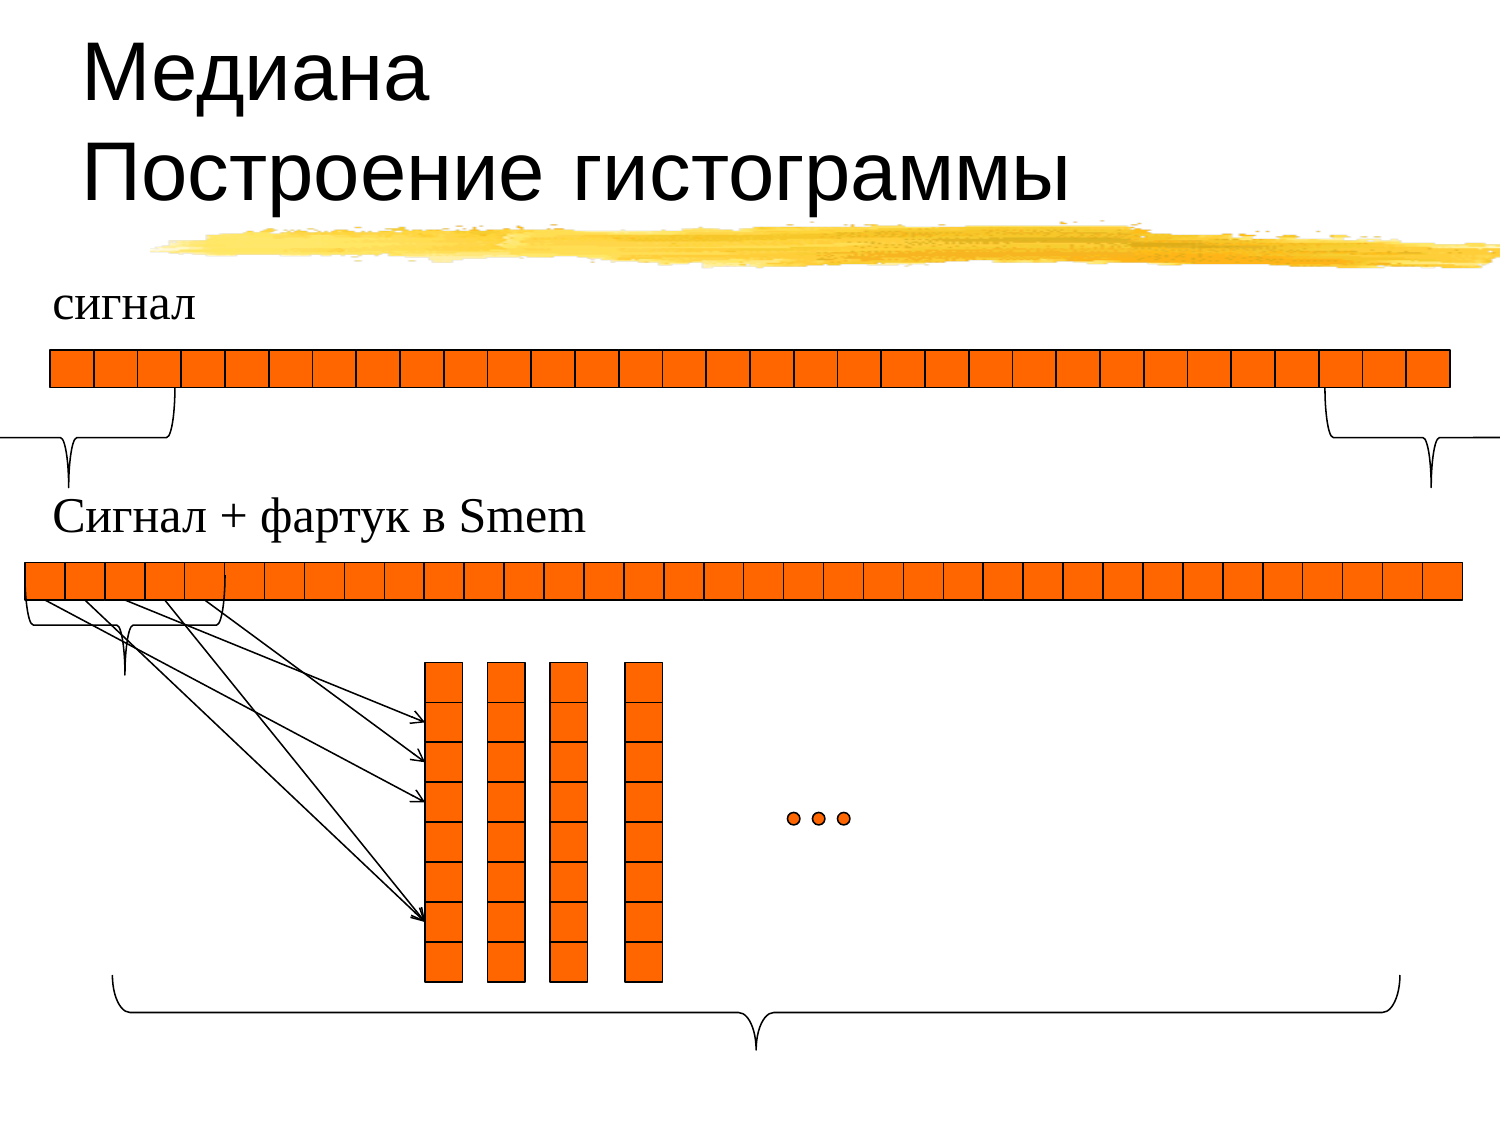

# Медиана Построение гистограммы
сигнал

Сигнал + фартук в Smem